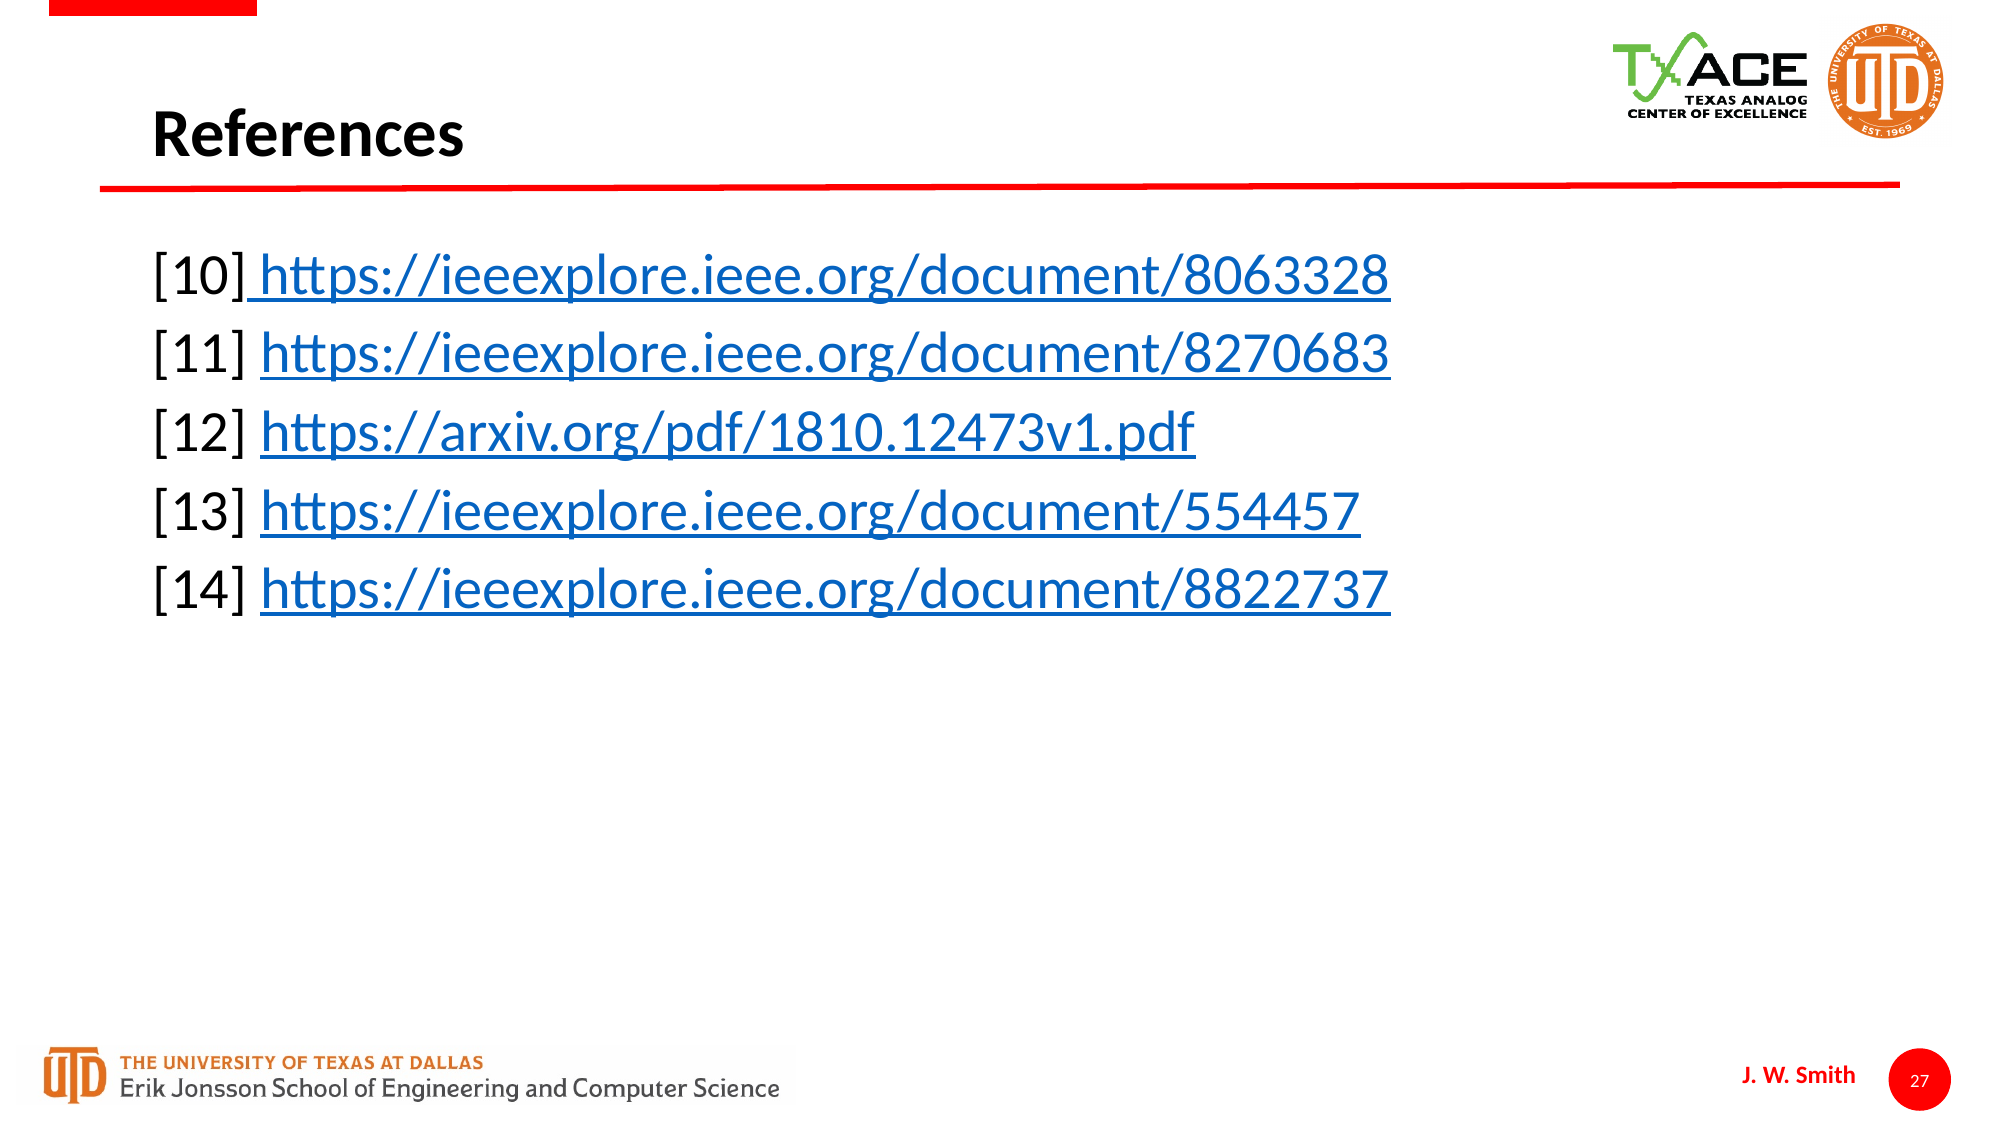

# References
[10] https://ieeexplore.ieee.org/document/8063328
[11] https://ieeexplore.ieee.org/document/8270683
[12] https://arxiv.org/pdf/1810.12473v1.pdf
[13] https://ieeexplore.ieee.org/document/554457
[14] https://ieeexplore.ieee.org/document/8822737